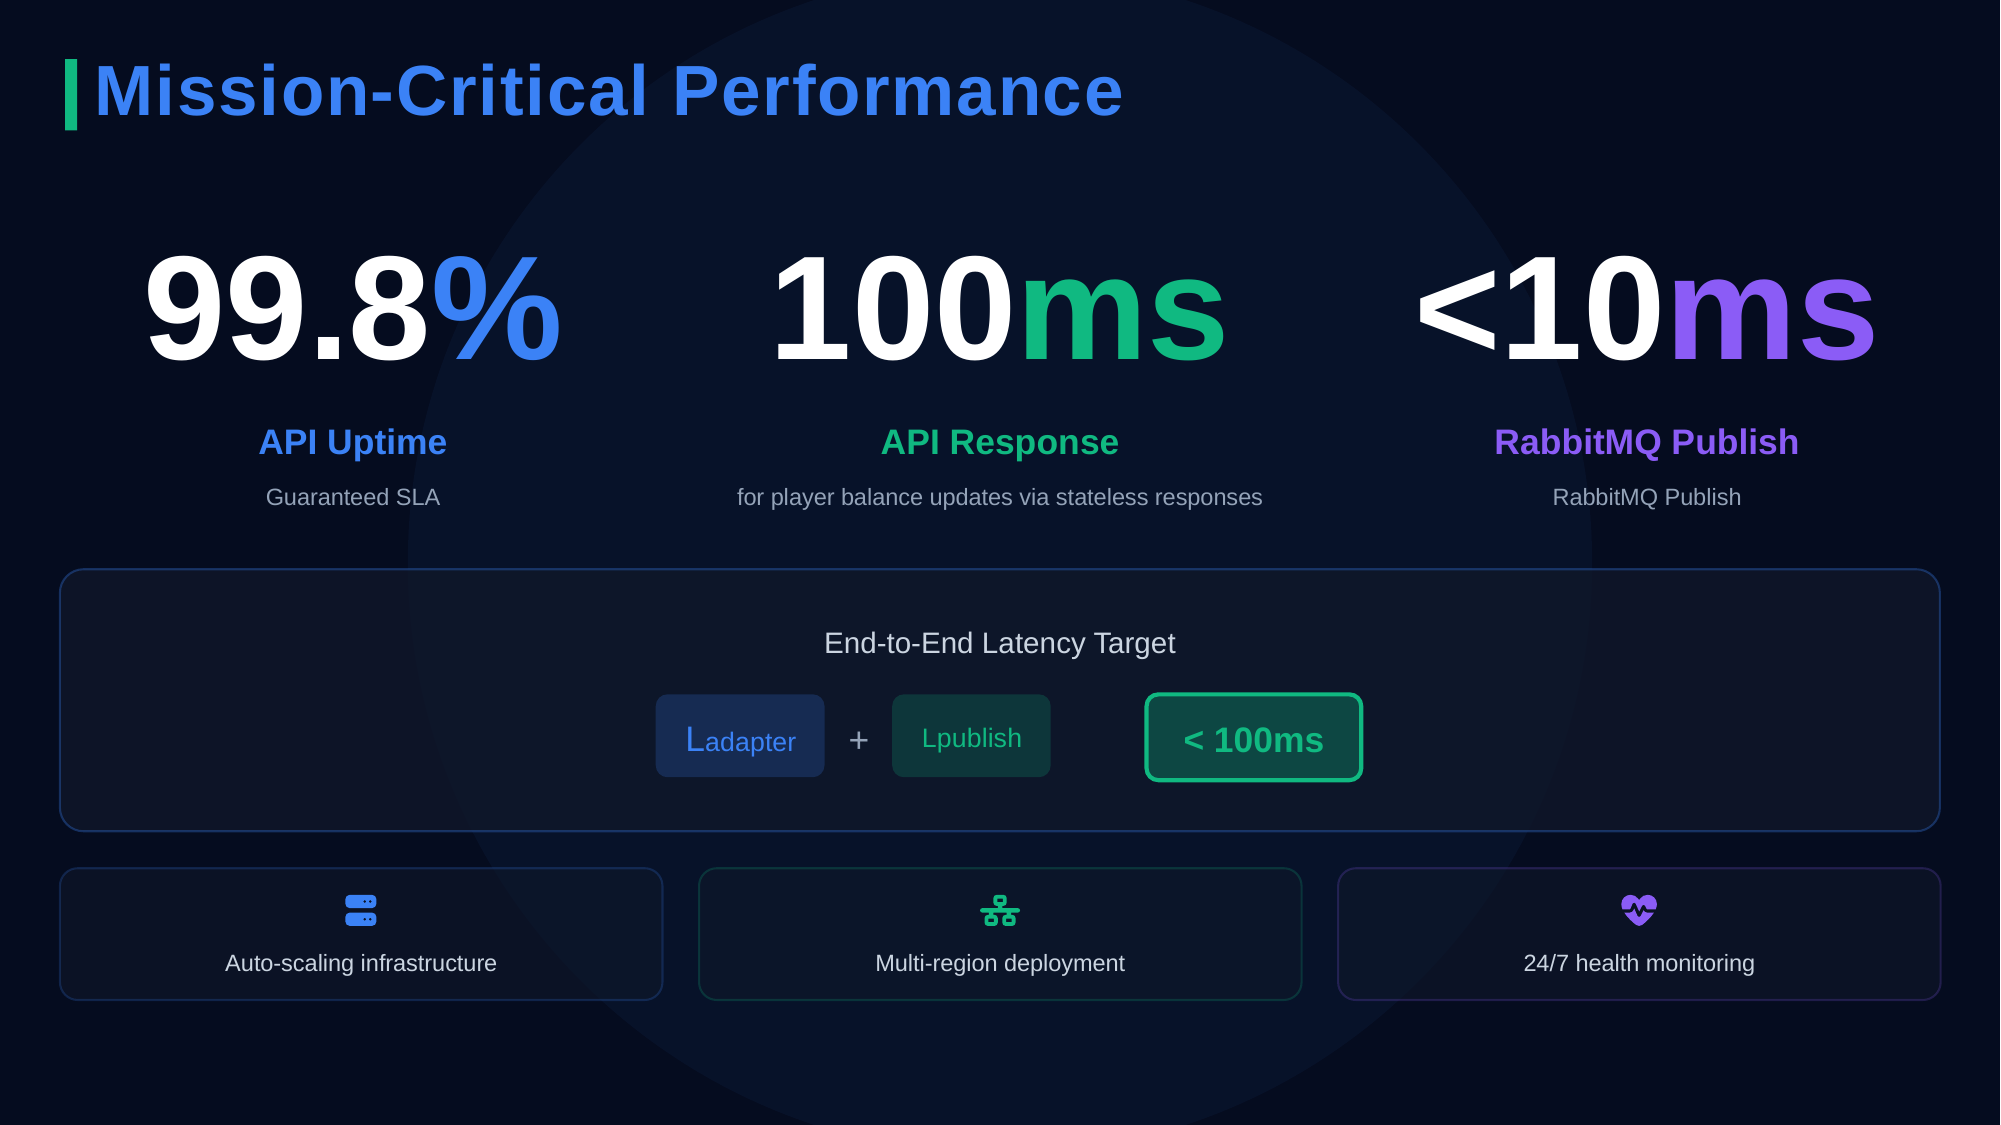

Mission-Critical Performance

99.8%
100ms
<10ms
API Uptime
API Response
RabbitMQ Publish
Guaranteed SLA
for player balance updates via stateless responses
RabbitMQ Publish

End-to-End Latency Target

Ladapter
Lpublish
< 100ms
+

Auto-scaling infrastructure
Multi-region deployment
24/7 health monitoring